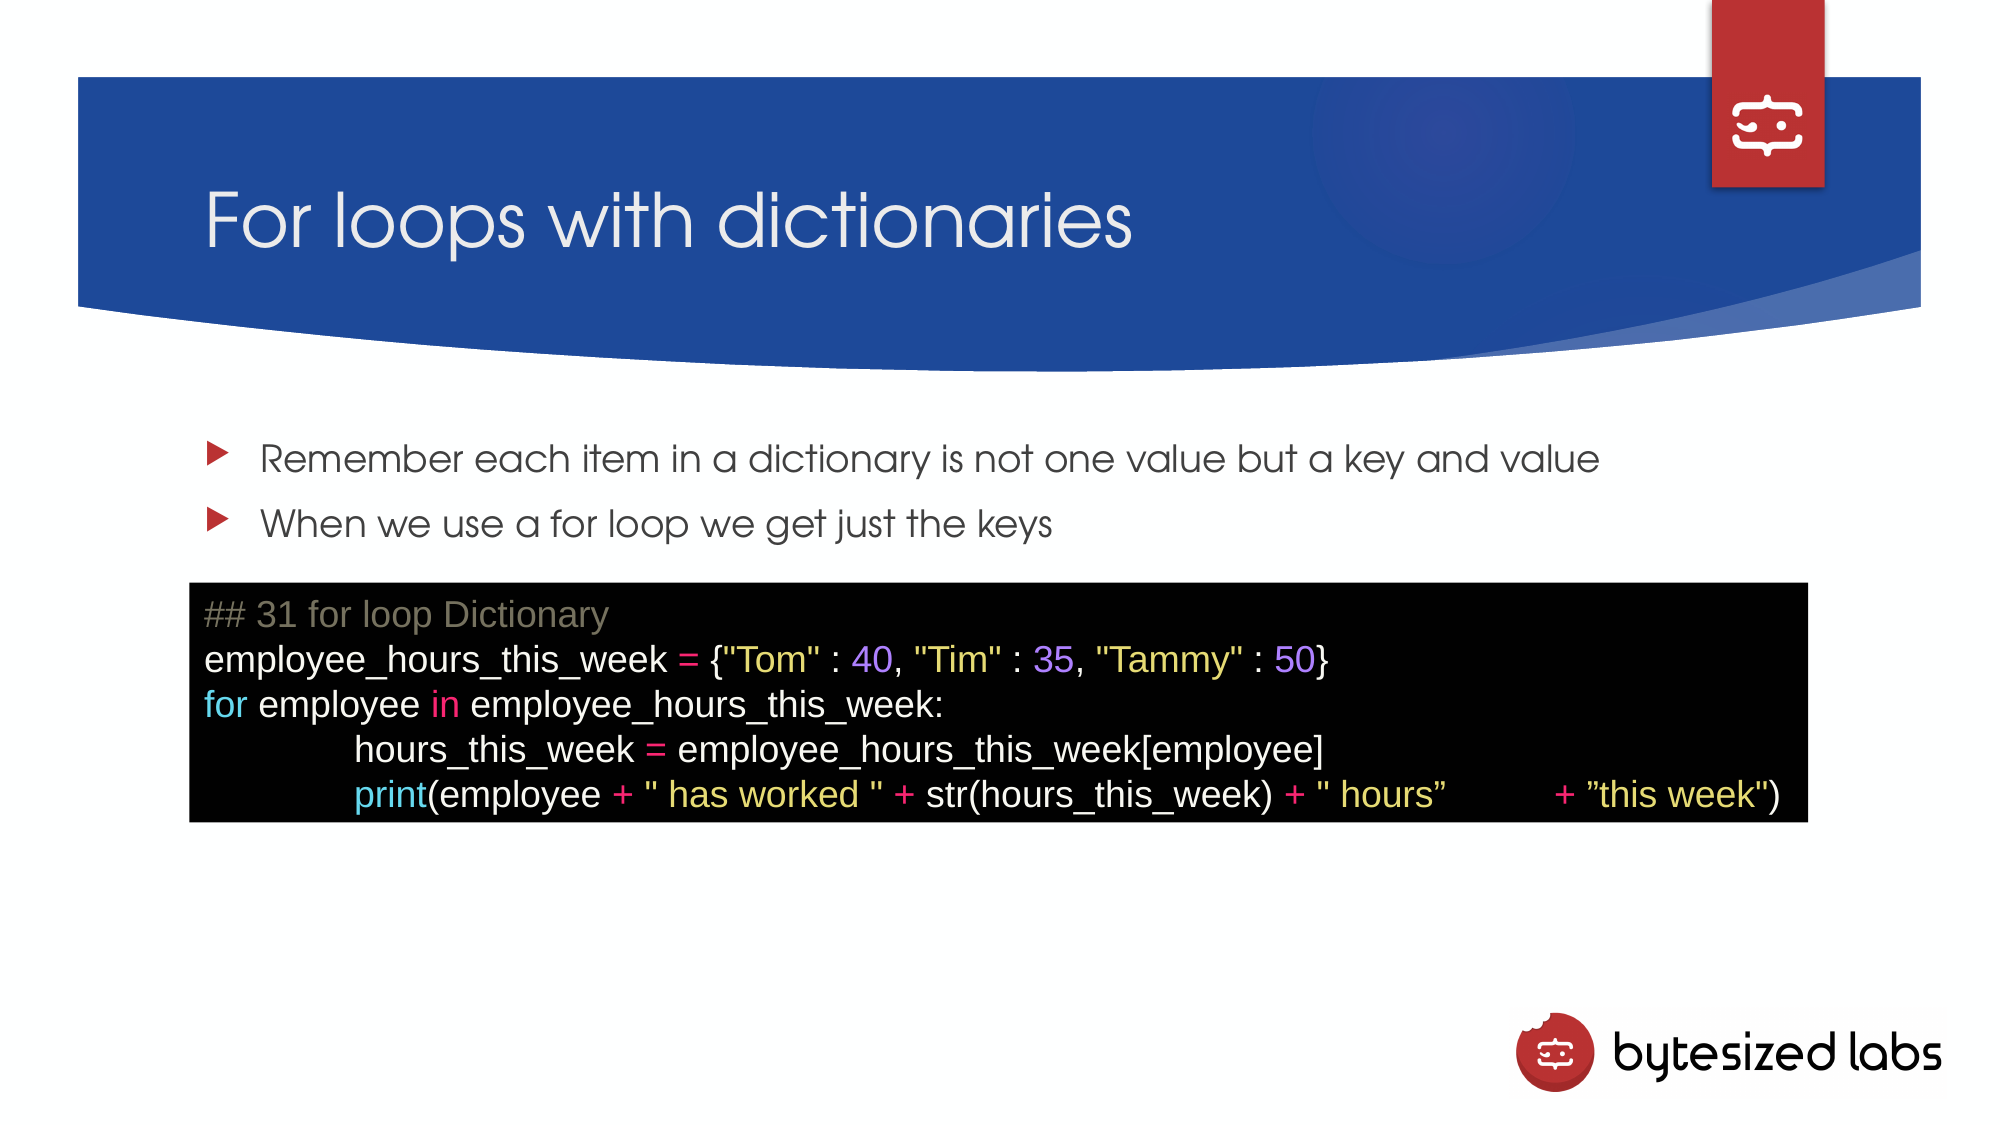

# For loops with dictionaries
Remember each item in a dictionary is not one value but a key and value
When we use a for loop we get just the keys

## 31 for loop Dictionary
employee_hours_this_week = {"Tom" : 40, "Tim" : 35, "Tammy" : 50}
for employee in employee_hours_this_week:
	hours_this_week = employee_hours_this_week[employee]
	print(employee + " has worked " + str(hours_this_week) + " hours”      	+ ”this week")